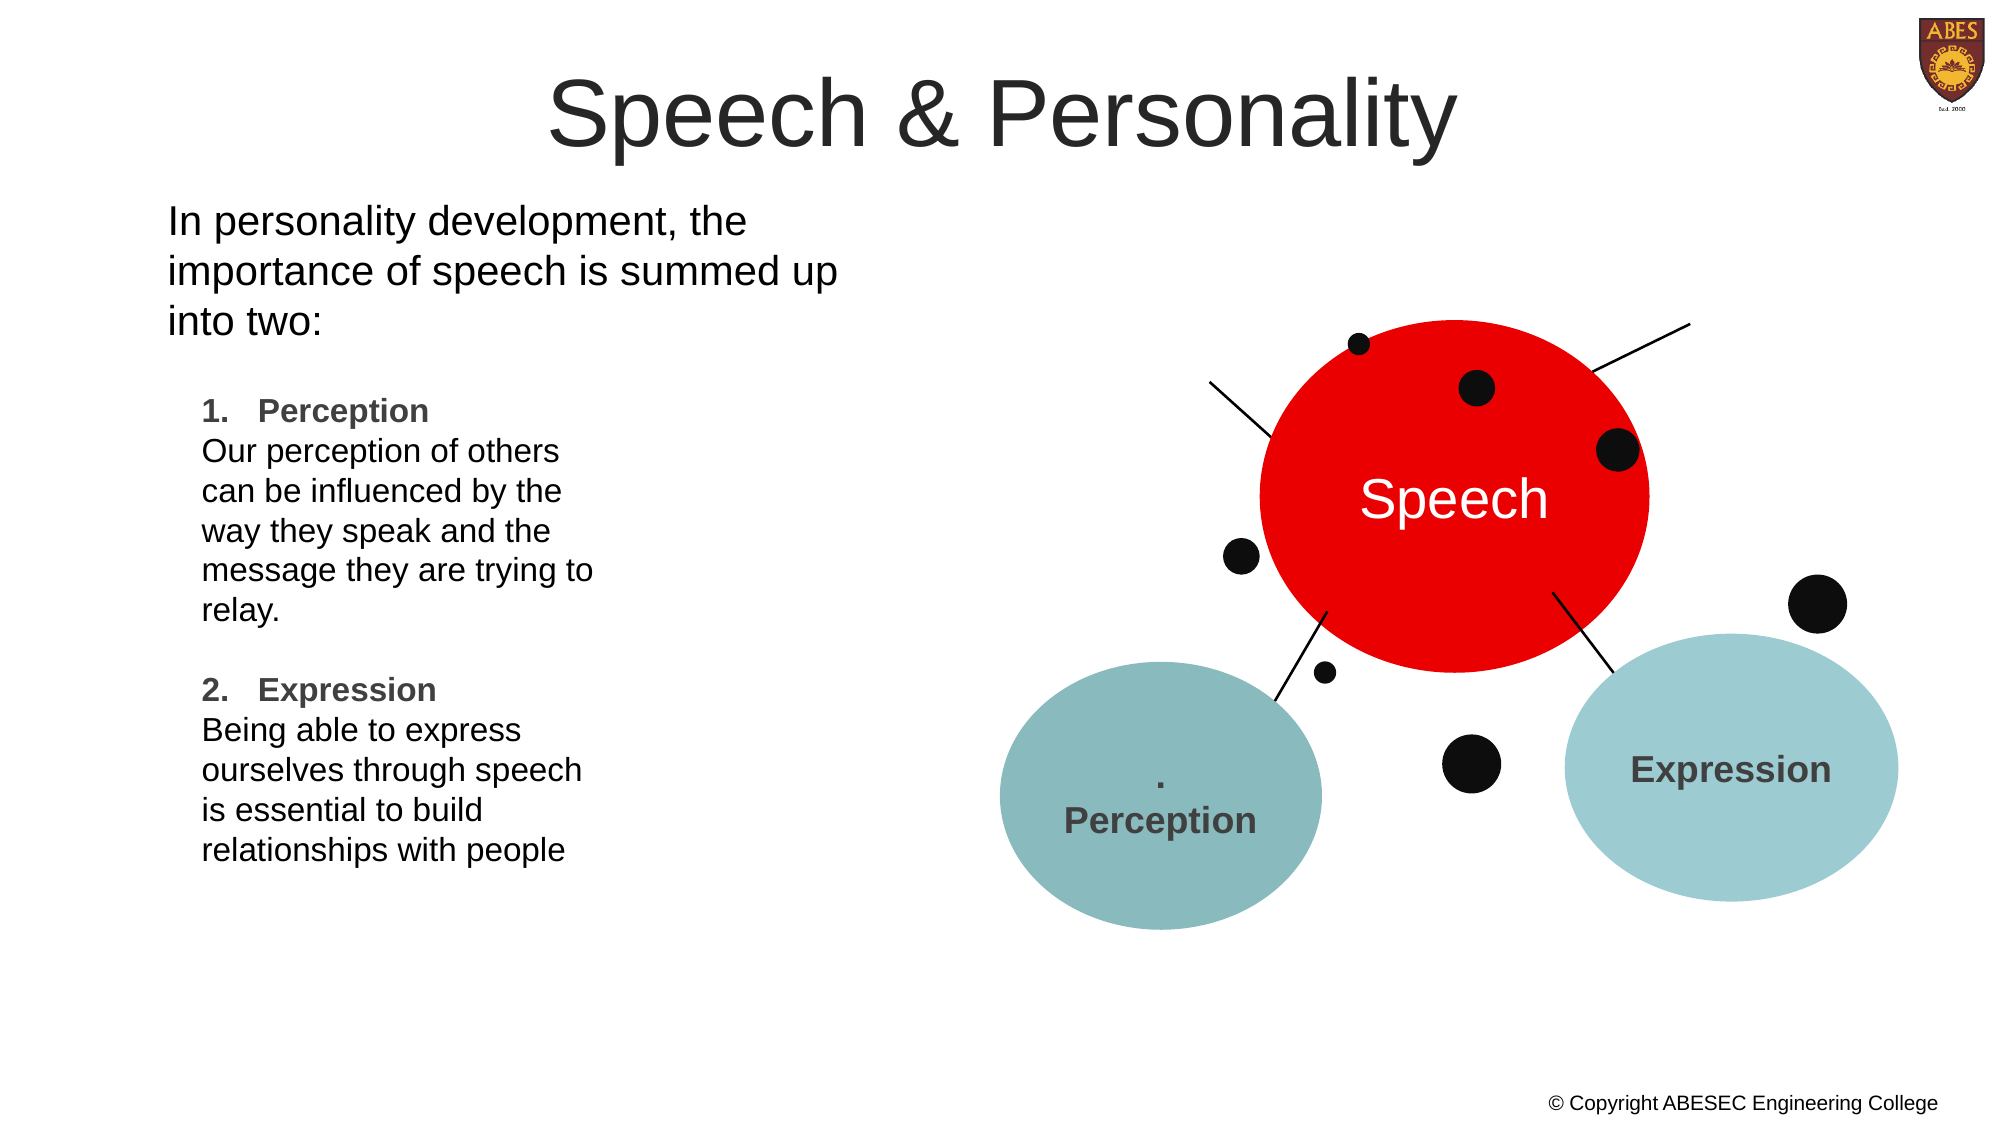

Speech & Personality
In personality development, the importance of speech is summed up into two:

Speech

Expression

. Perception

Perception
Our perception of others can be influenced by the way they speak and the message they are trying to relay.

Expression
Being able to express ourselves through speech is essential to build relationships with people